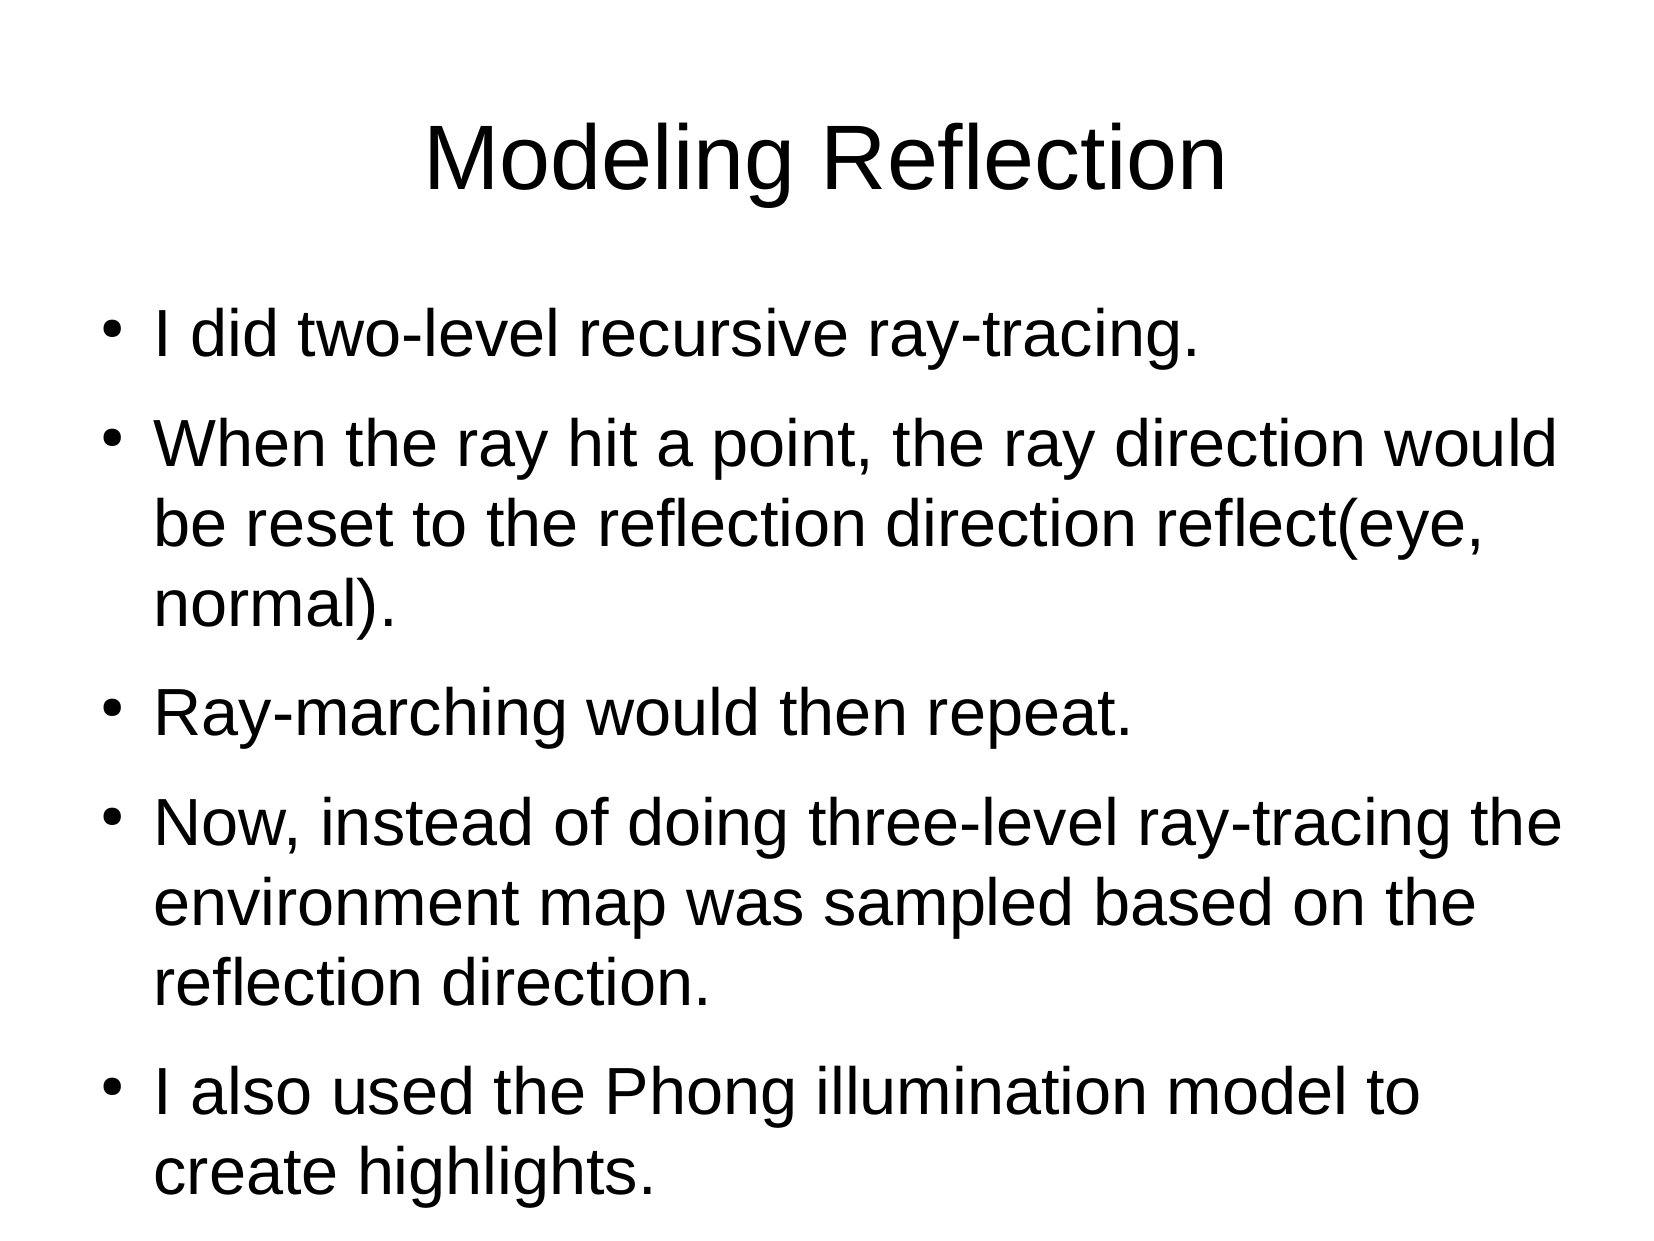

Modeling Reflection
I did two-level recursive ray-tracing.
When the ray hit a point, the ray direction would be reset to the reflection direction reflect(eye, normal).
Ray-marching would then repeat.
Now, instead of doing three-level ray-tracing the environment map was sampled based on the reflection direction.
I also used the Phong illumination model to create highlights.